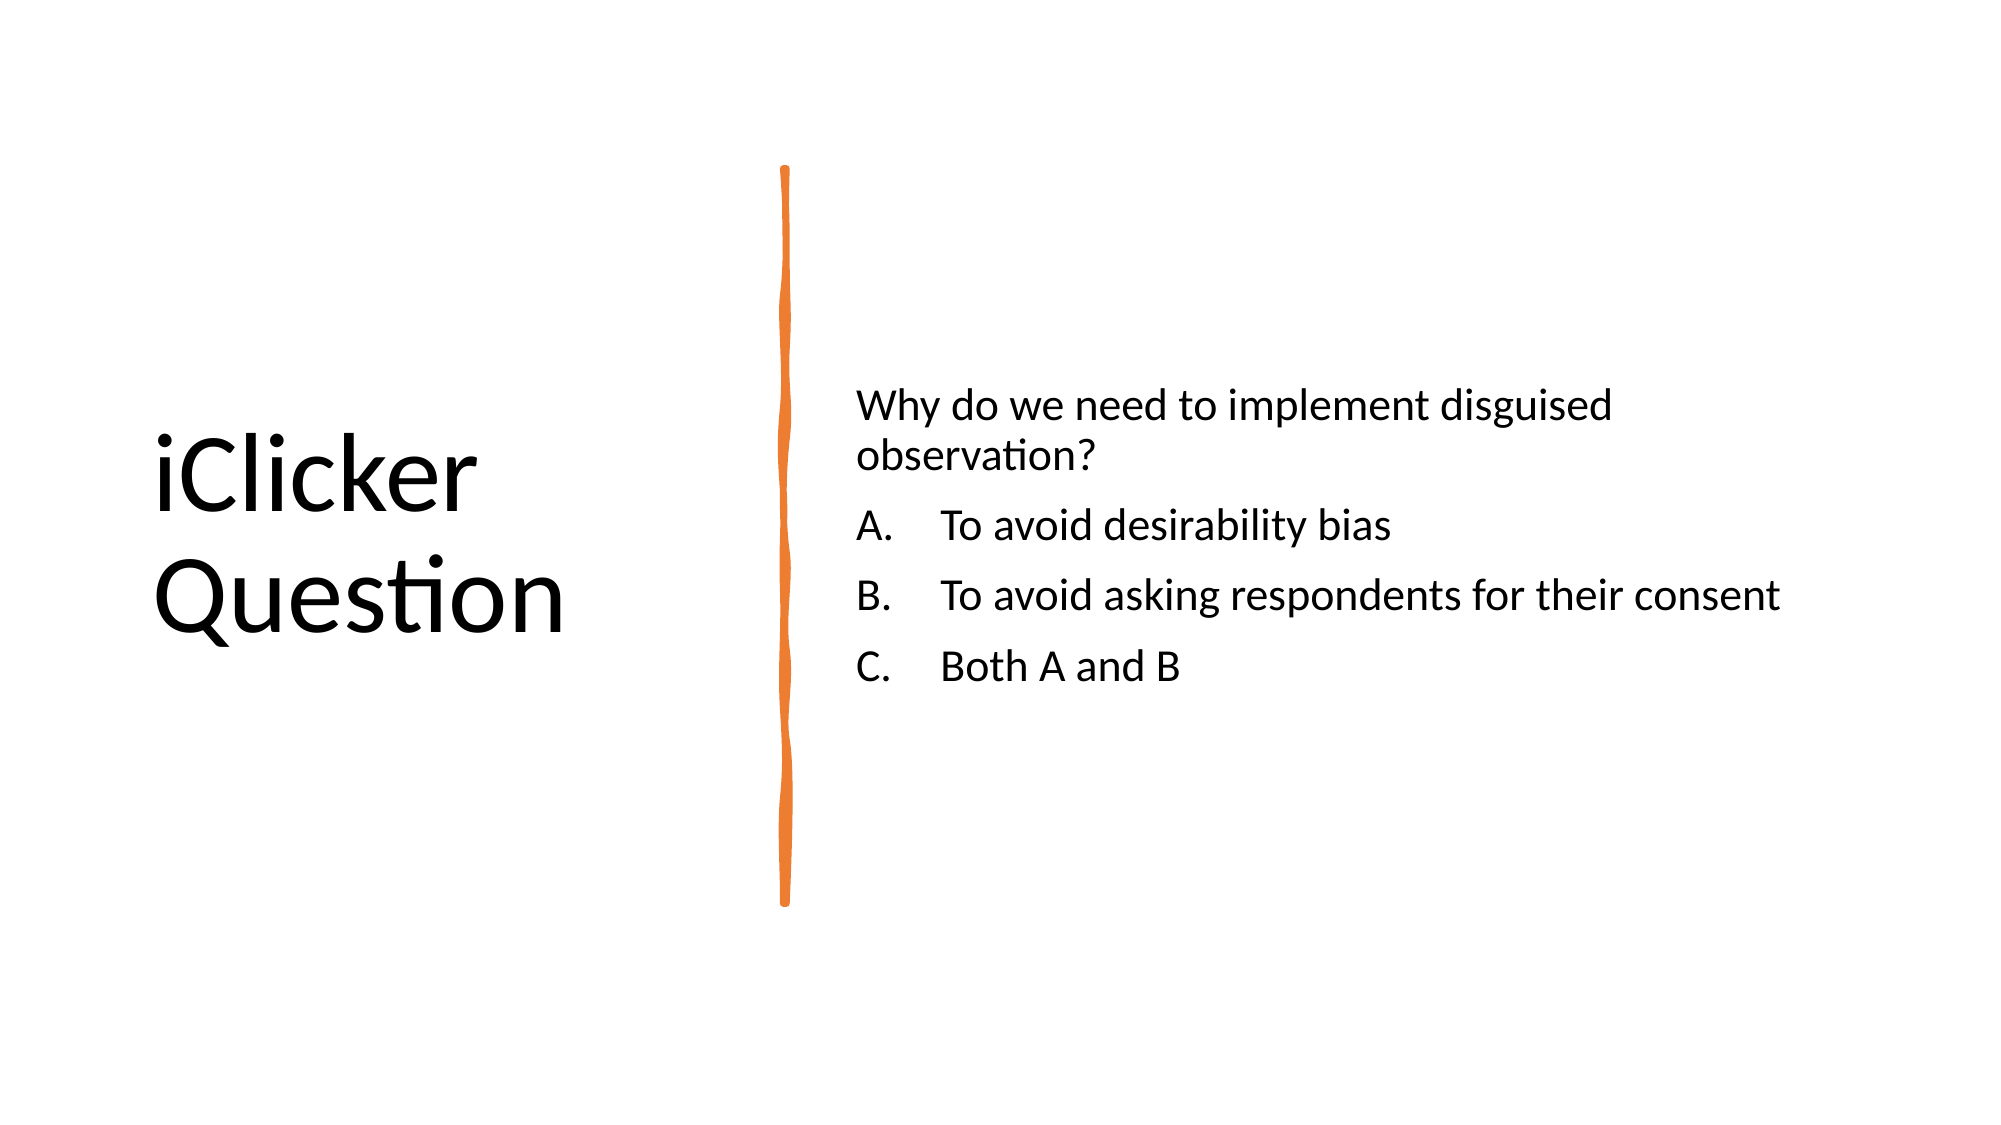

# iClicker Question
Why do we need to implement disguised observation?
To avoid desirability bias
To avoid asking respondents for their consent
Both A and B